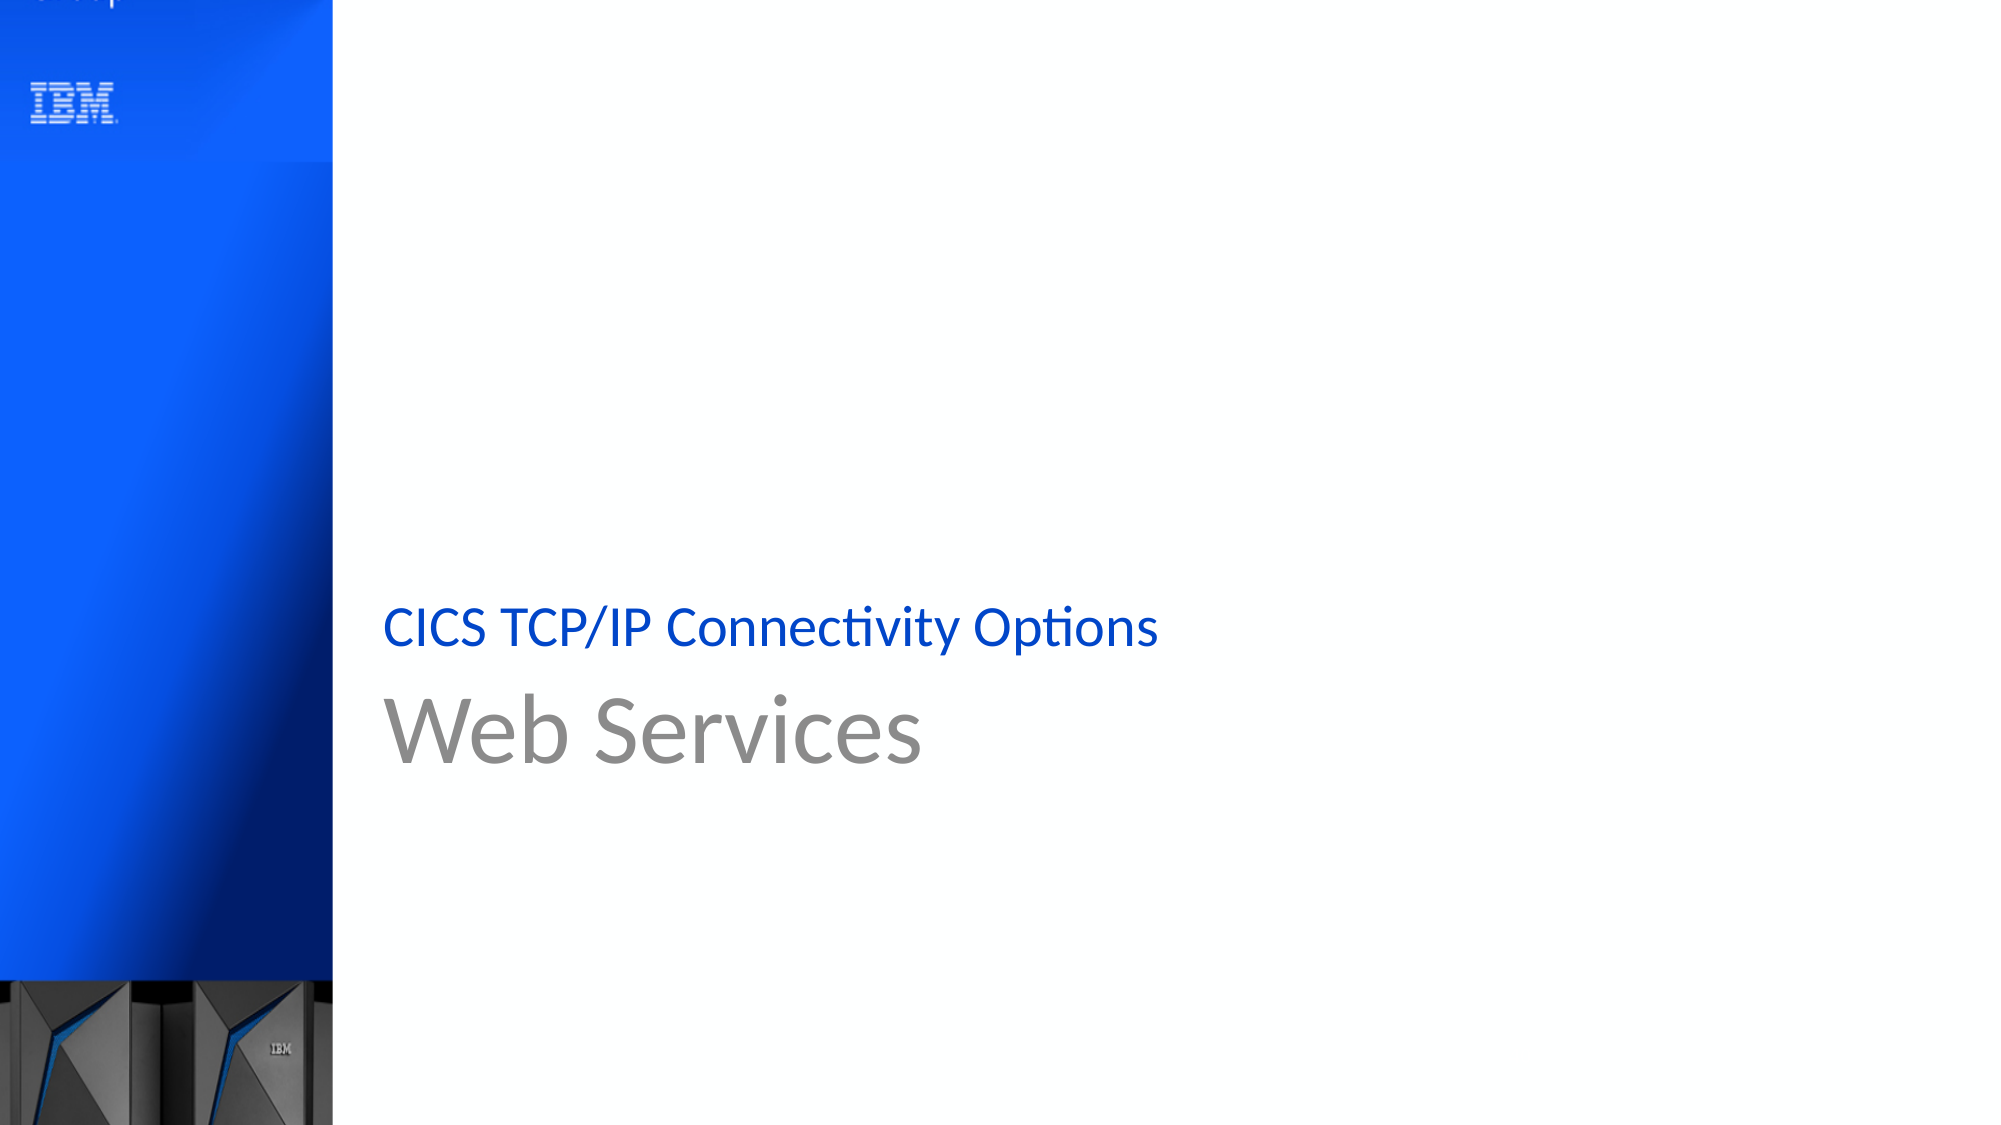

# CICS TCP/IP Connectivity Options
Web Services
40